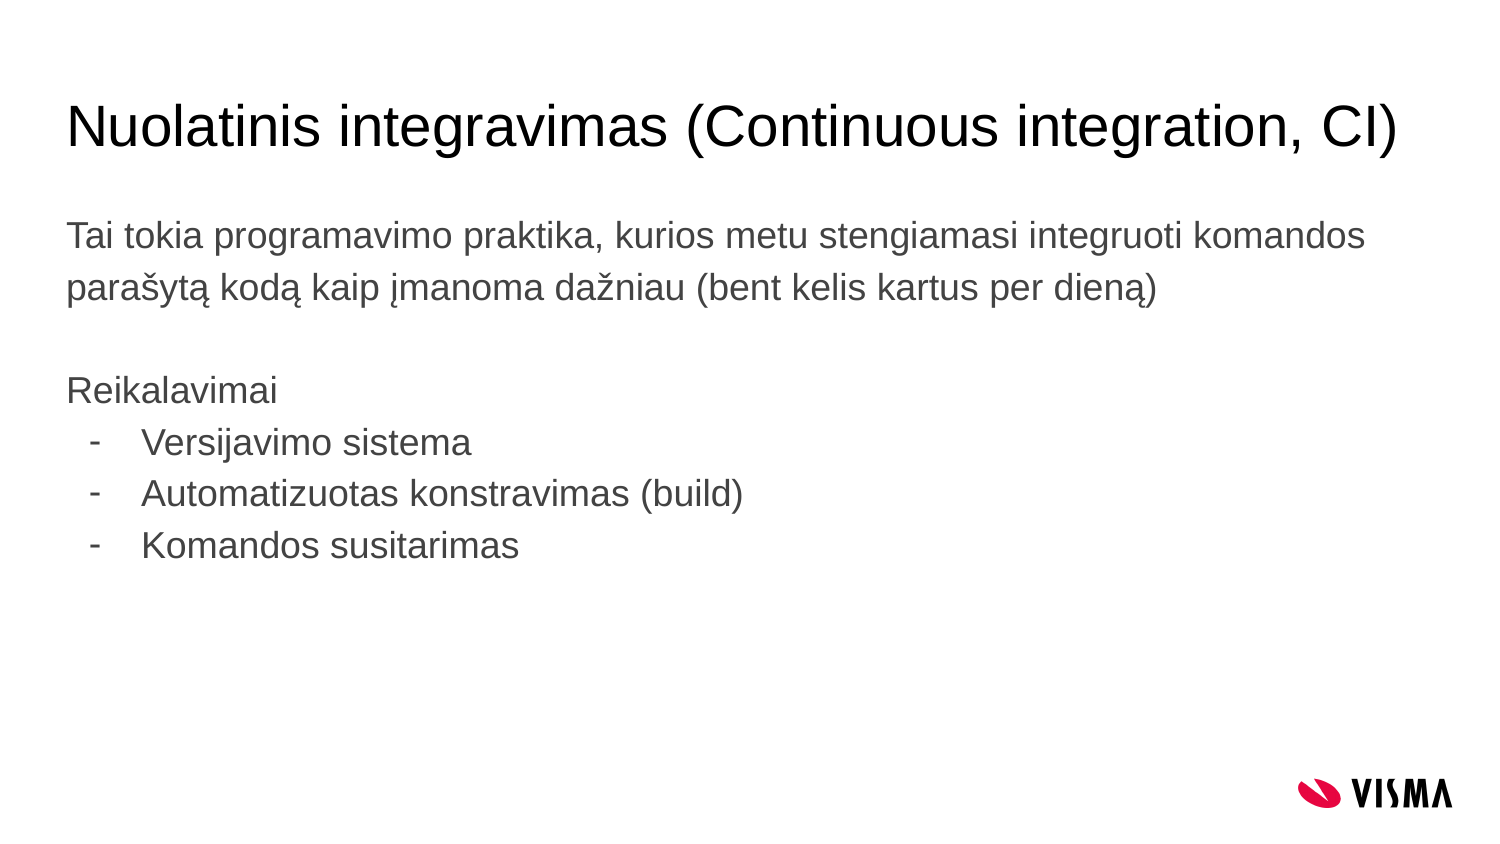

# Nuolatinis integravimas (Continuous integration, CI)
Tai tokia programavimo praktika, kurios metu stengiamasi integruoti komandos parašytą kodą kaip įmanoma dažniau (bent kelis kartus per dieną)

Reikalavimai
Versijavimo sistema
Automatizuotas konstravimas (build)
Komandos susitarimas